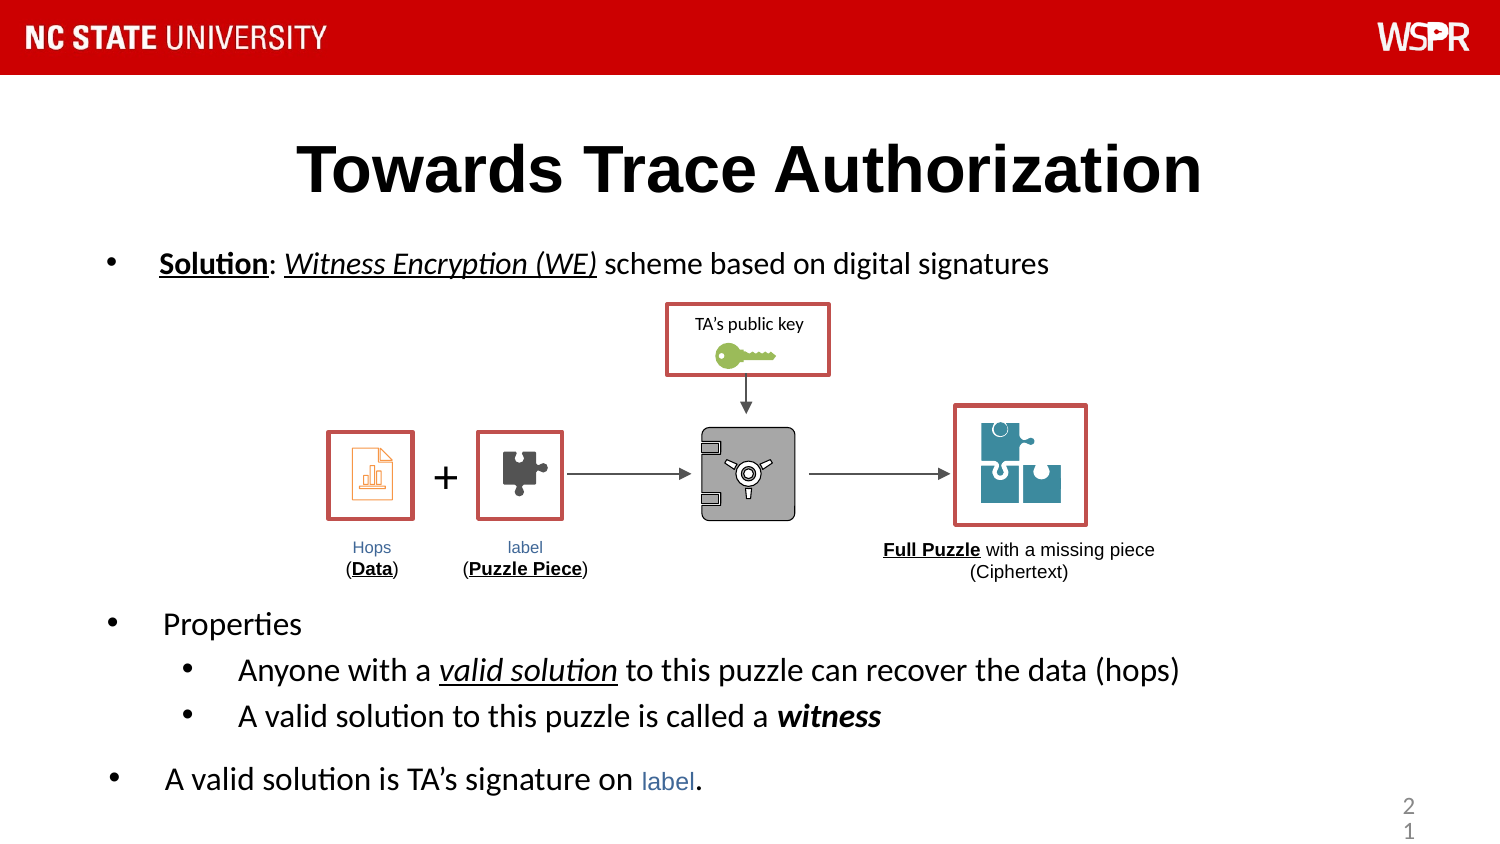

# Towards Trace Authorization
Solution: Witness Encryption (WE) scheme based on digital signatures

TA’s public key

+

Hops
(Data)
label
(Puzzle Piece)
Full Puzzle with a missing piece
(Ciphertext)

Properties
Anyone with a valid solution to this puzzle can recover the data (hops)
A valid solution to this puzzle is called a witness
A valid solution is TA’s signature on label.
21